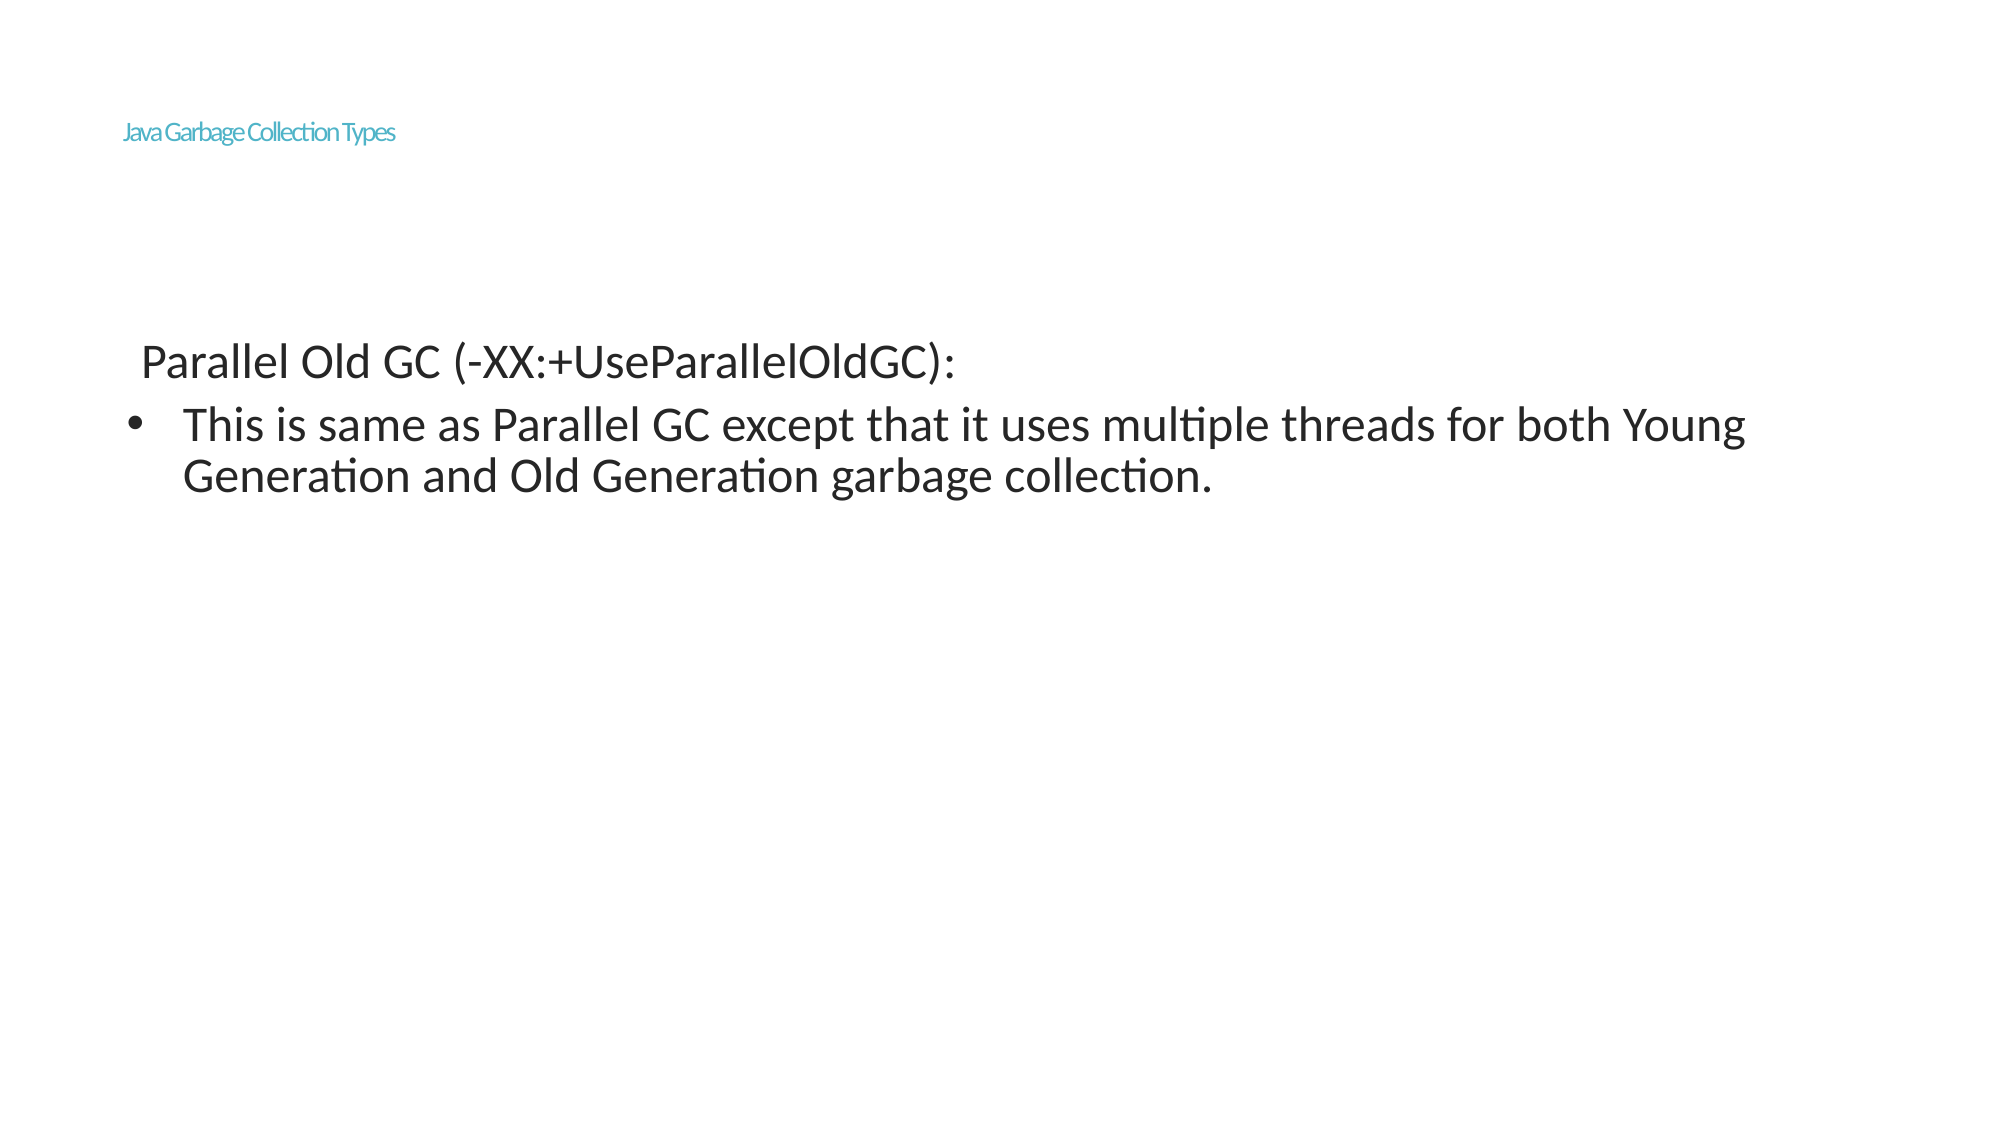

# Java Garbage Collection Types
Parallel Old GC (-XX:+UseParallelOldGC):
This is same as Parallel GC except that it uses multiple threads for both Young Generation and Old Generation garbage collection.